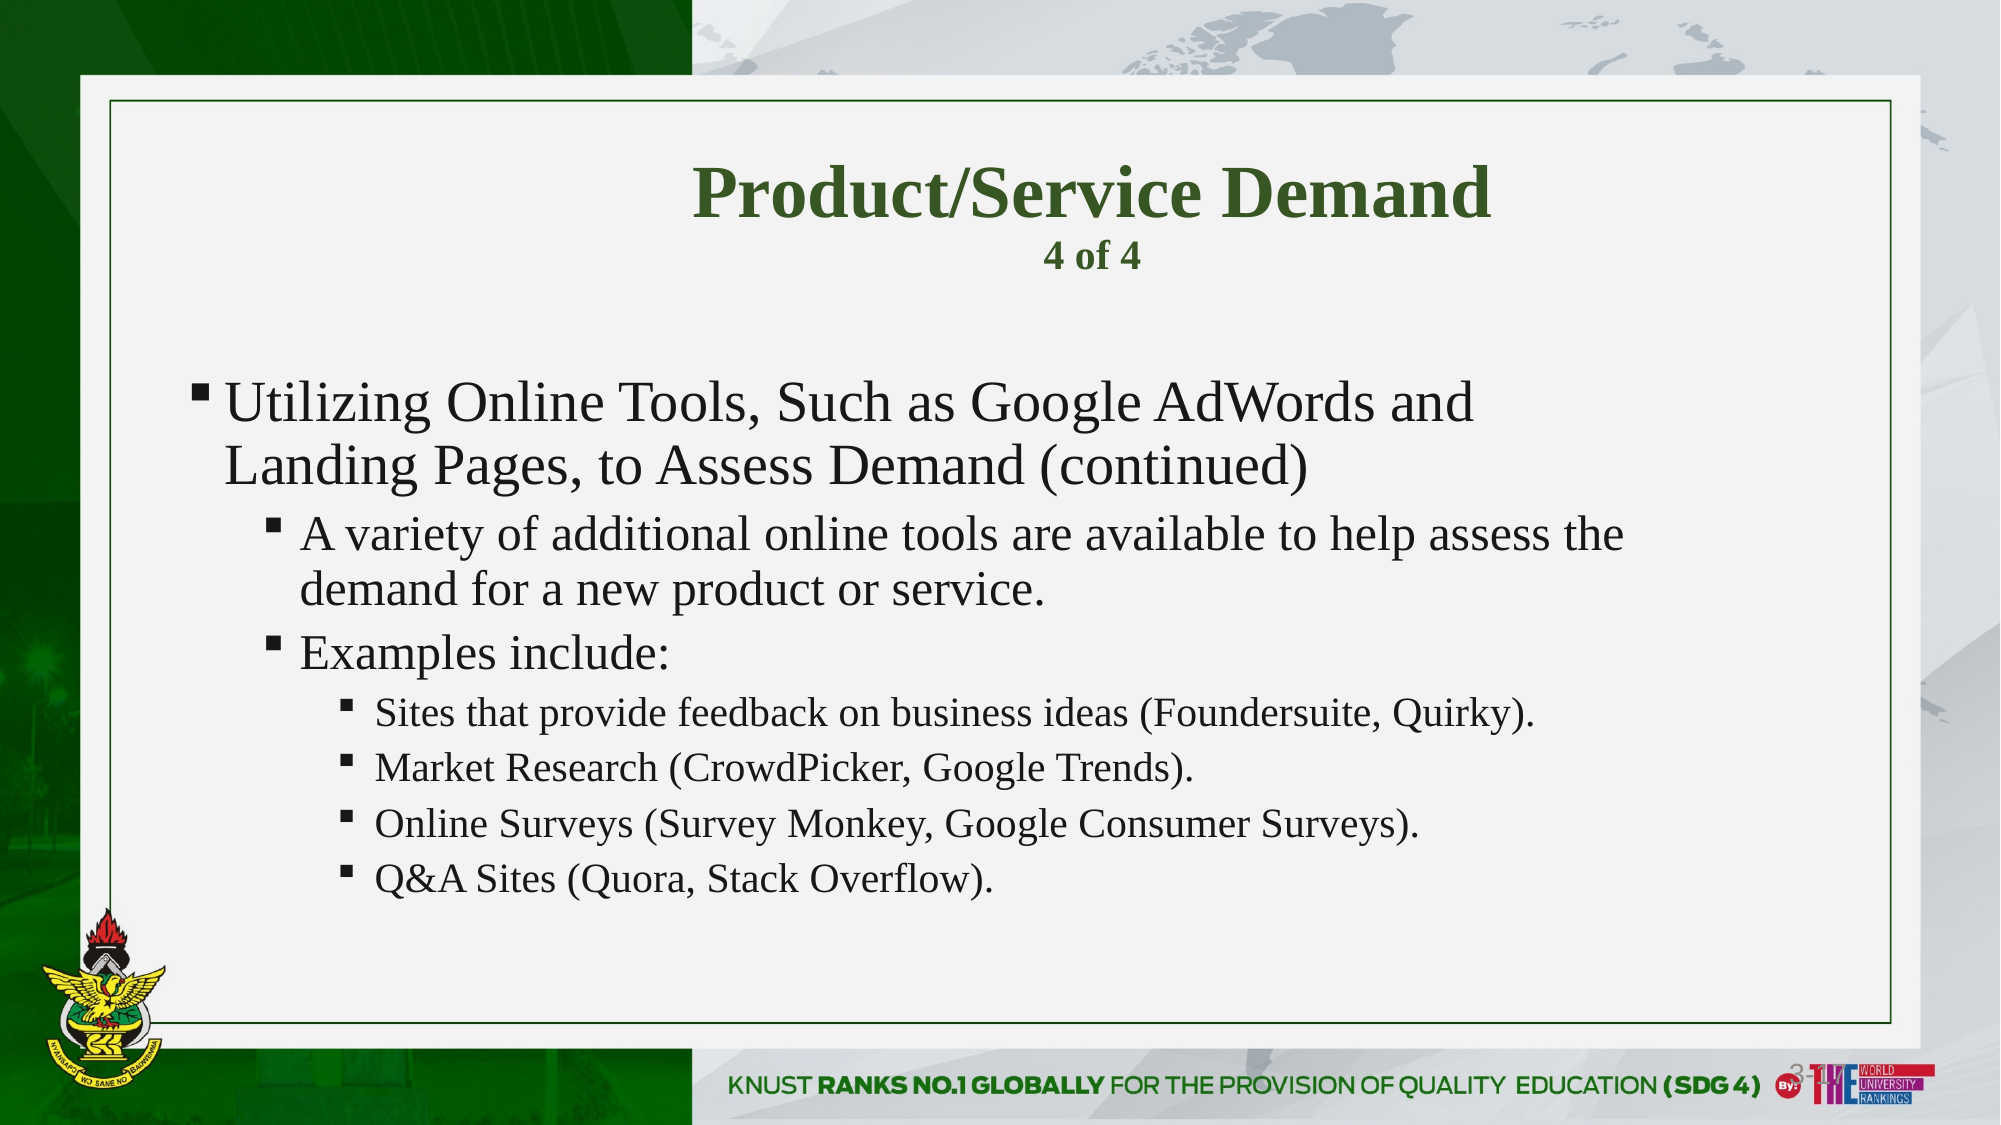

# Product/Service Demand 4 of 4
Utilizing Online Tools, Such as Google AdWords and Landing Pages, to Assess Demand (continued)
A variety of additional online tools are available to help assess the demand for a new product or service.
Examples include:
Sites that provide feedback on business ideas (Foundersuite, Quirky).
Market Research (CrowdPicker, Google Trends).
Online Surveys (Survey Monkey, Google Consumer Surveys).
Q&A Sites (Quora, Stack Overflow).
3-17